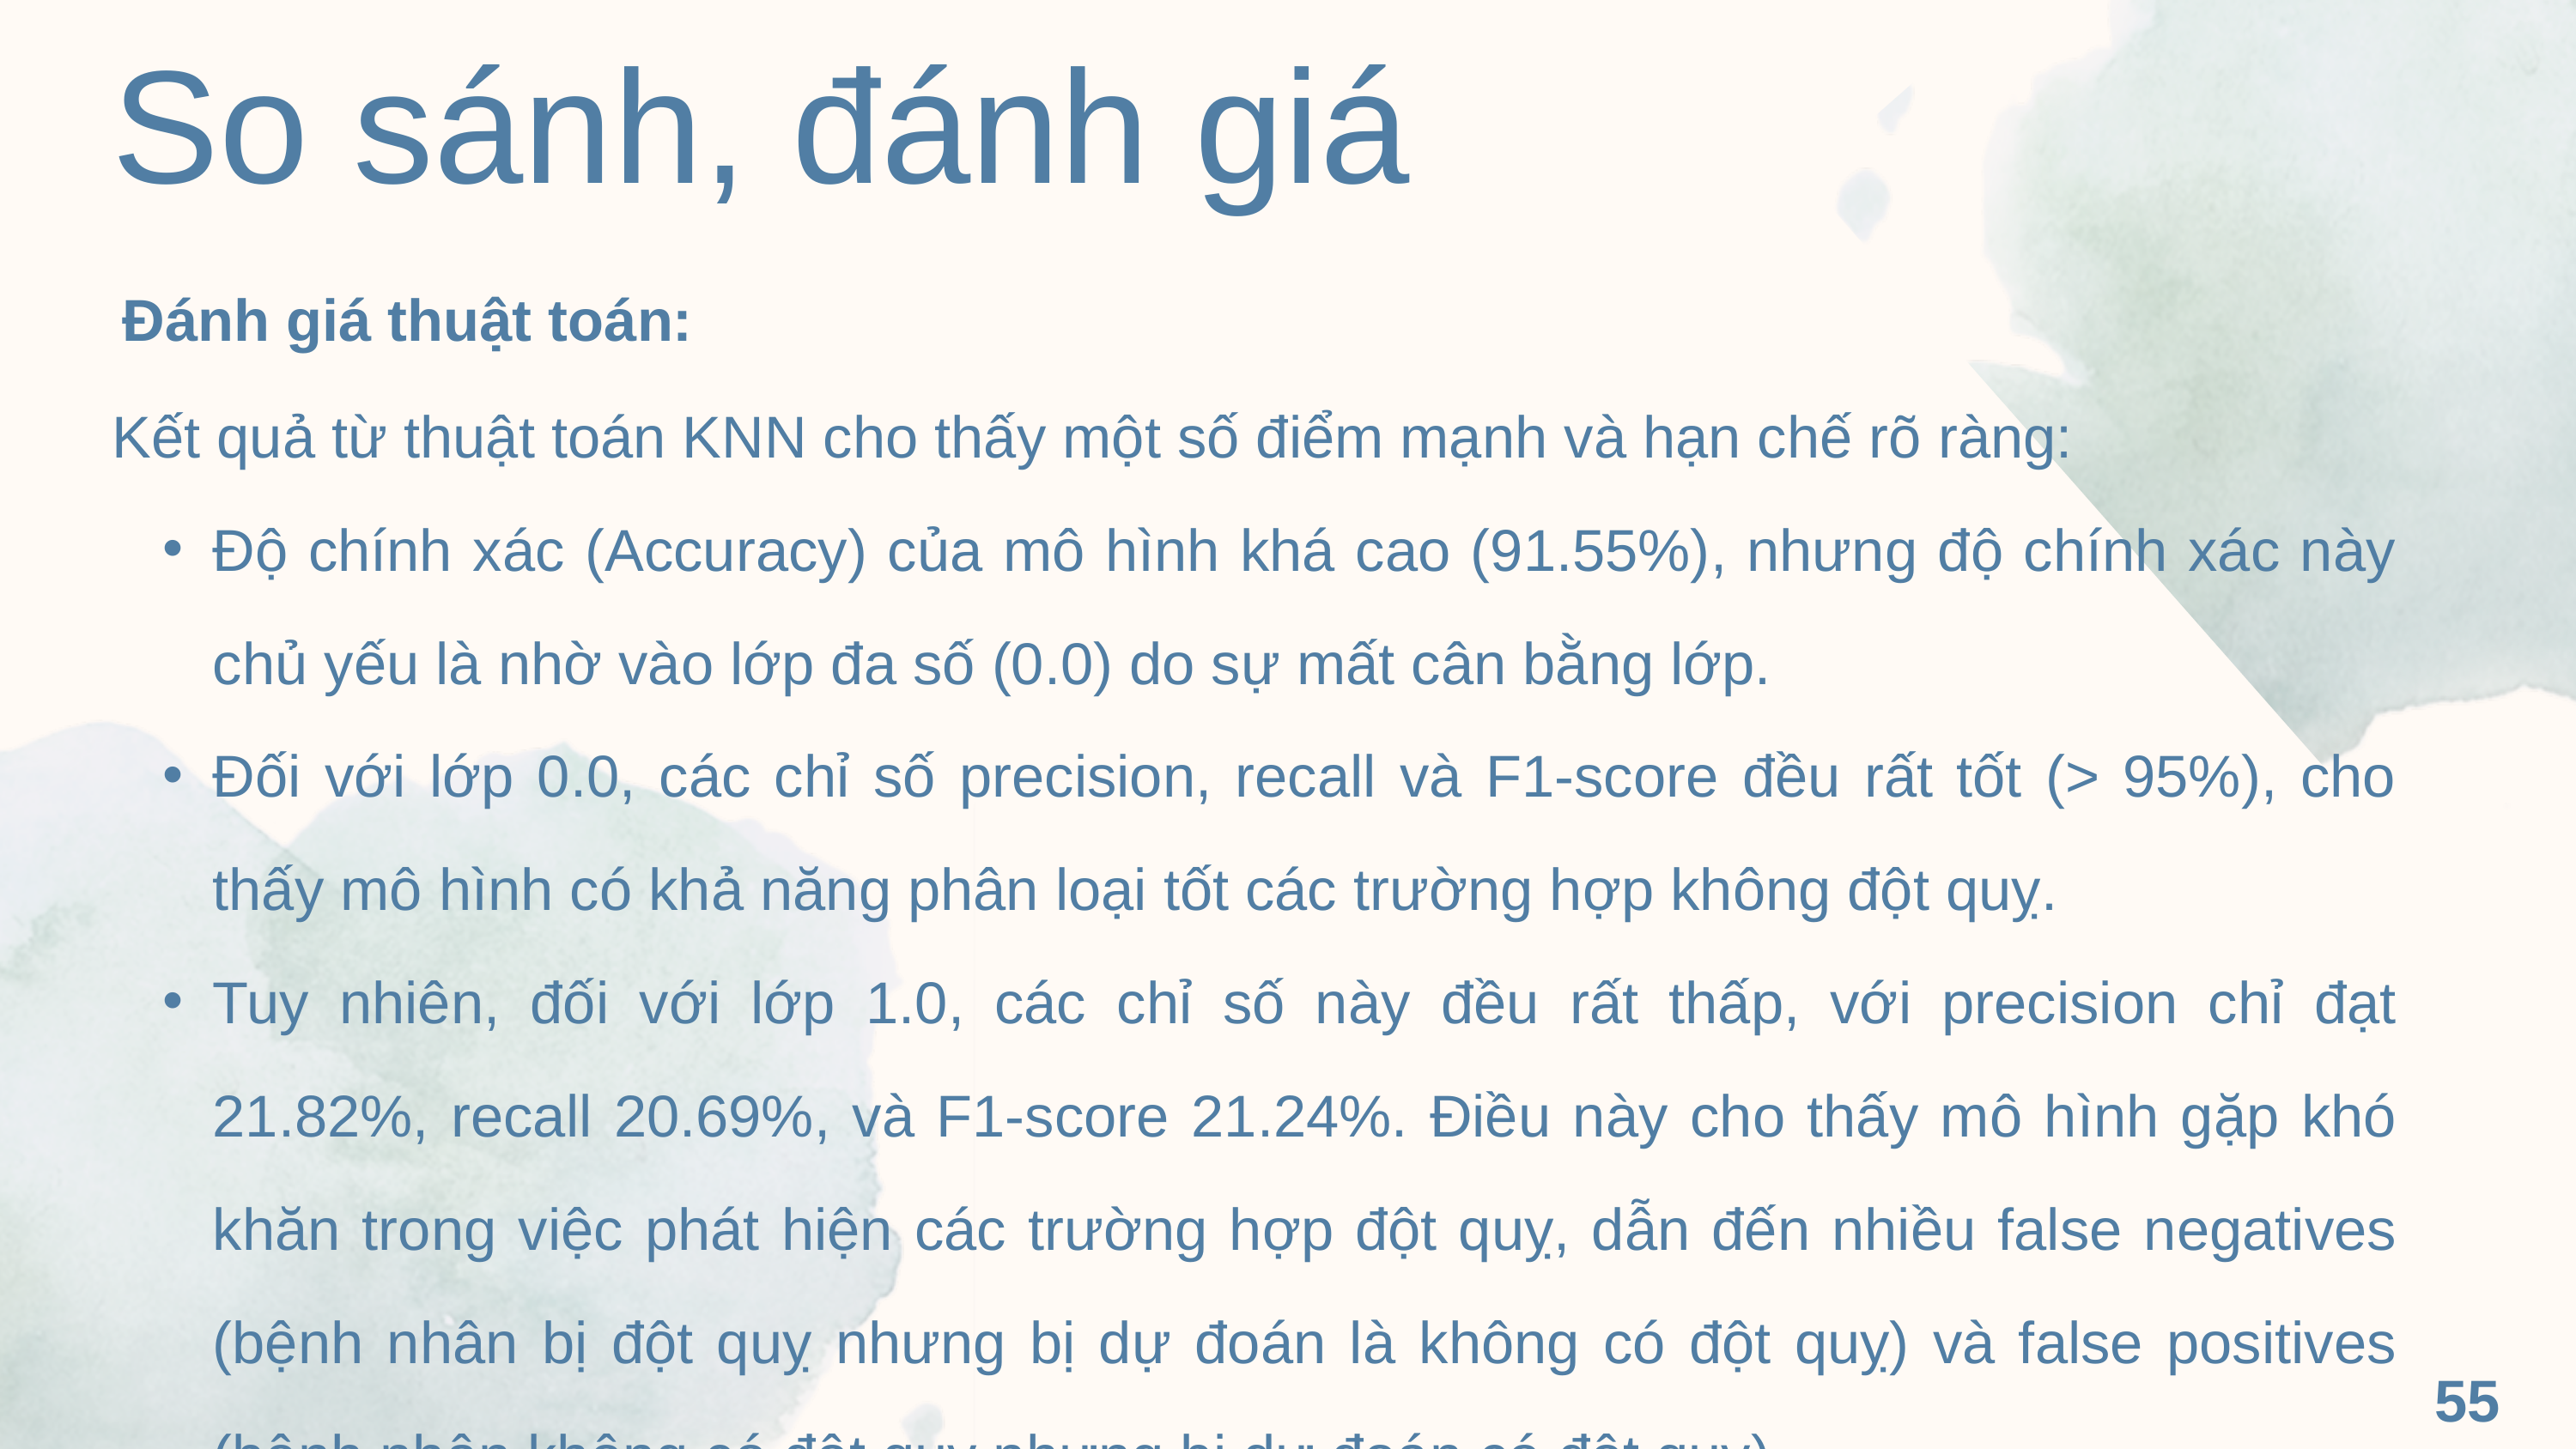

So sánh, đánh giá
Đánh giá thuật toán:
Kết quả từ thuật toán KNN cho thấy một số điểm mạnh và hạn chế rõ ràng:
Độ chính xác (Accuracy) của mô hình khá cao (91.55%), nhưng độ chính xác này chủ yếu là nhờ vào lớp đa số (0.0) do sự mất cân bằng lớp.
Đối với lớp 0.0, các chỉ số precision, recall và F1-score đều rất tốt (> 95%), cho thấy mô hình có khả năng phân loại tốt các trường hợp không đột quỵ.
Tuy nhiên, đối với lớp 1.0, các chỉ số này đều rất thấp, với precision chỉ đạt 21.82%, recall 20.69%, và F1-score 21.24%. Điều này cho thấy mô hình gặp khó khăn trong việc phát hiện các trường hợp đột quỵ, dẫn đến nhiều false negatives (bệnh nhân bị đột quỵ nhưng bị dự đoán là không có đột quỵ) và false positives (bệnh nhân không có đột quỵ nhưng bị dự đoán có đột quỵ).

55